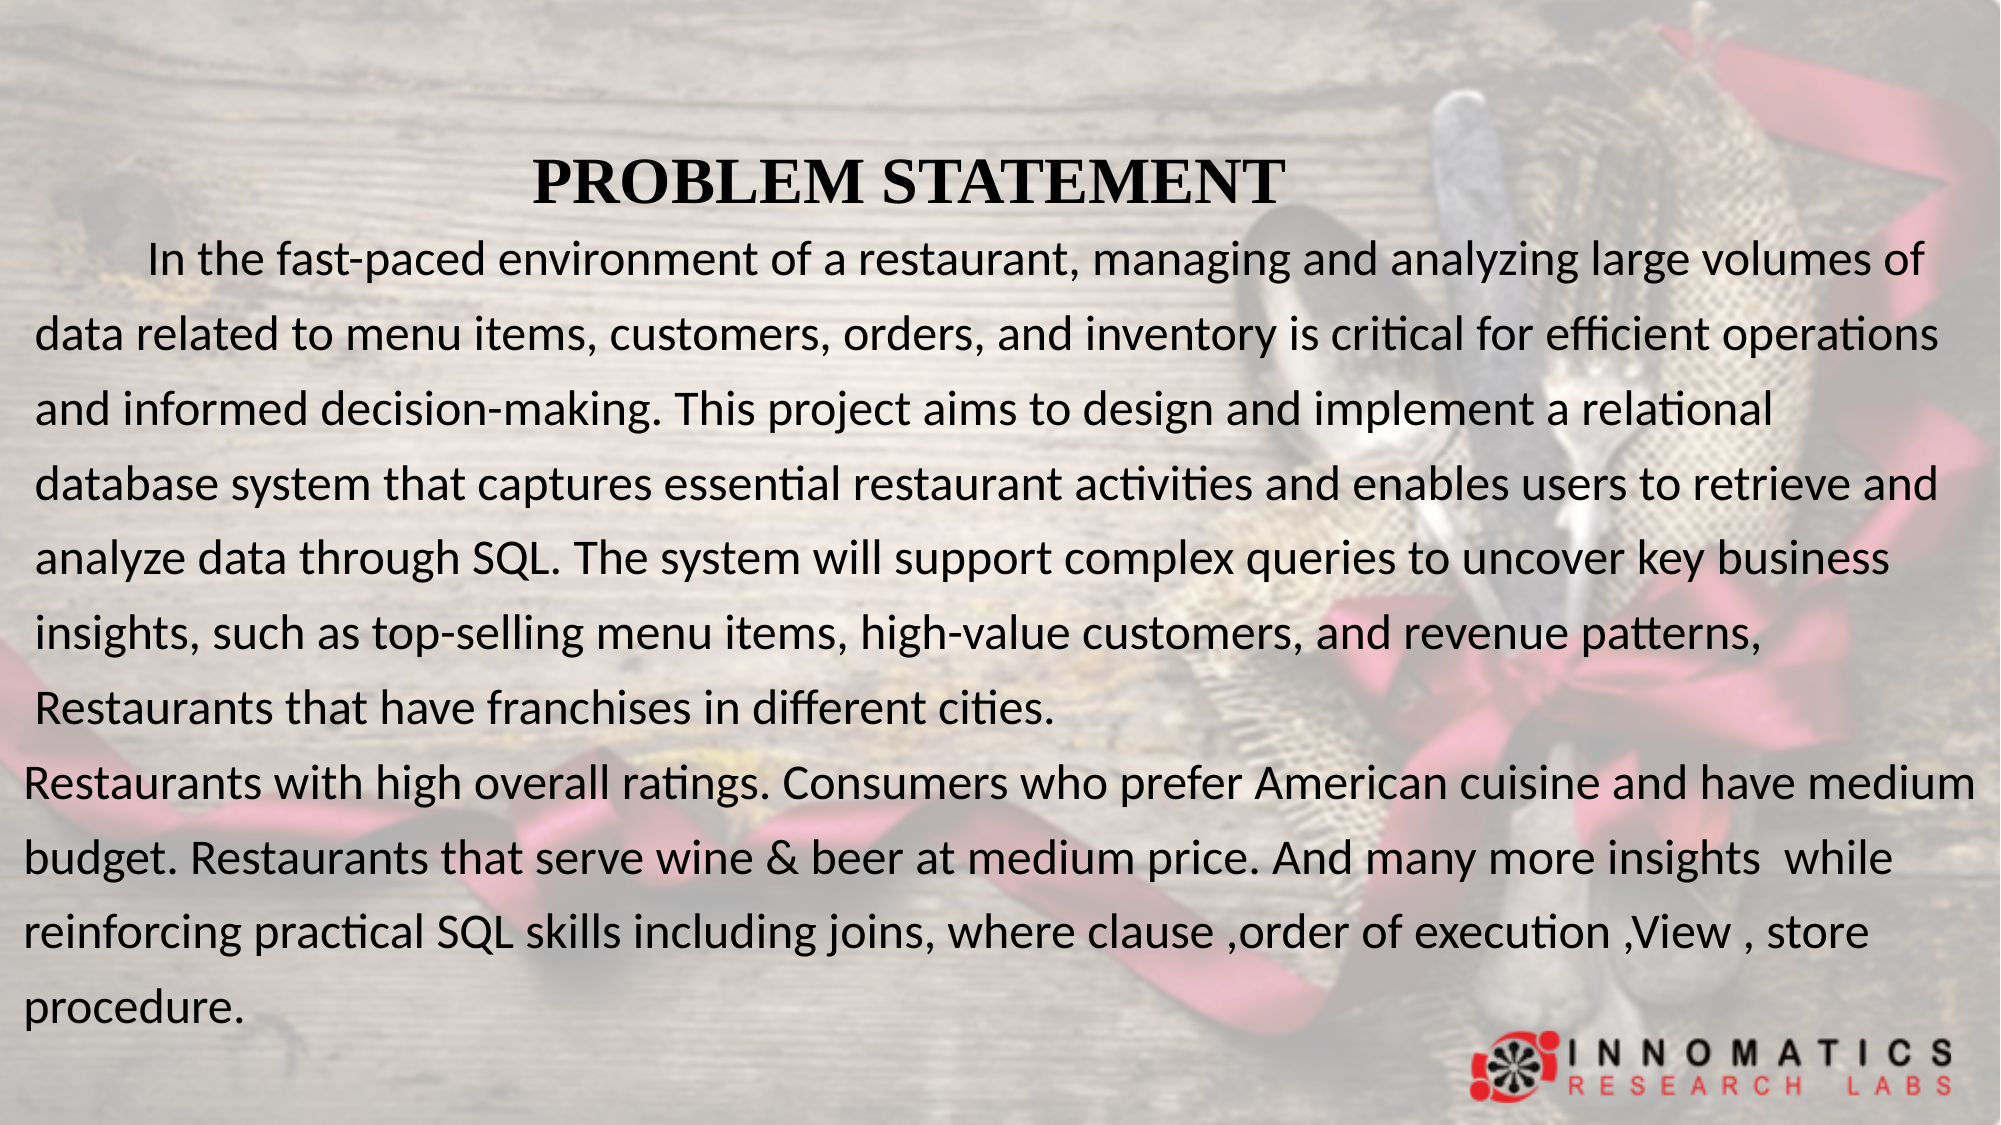

# PROBLEM STATEMENT

           In the fast-paced environment of a restaurant, managing and analyzing large volumes of
 data related to menu items, customers, orders, and inventory is critical for efficient operations
 and informed decision-making. This project aims to design and implement a relational
 database system that captures essential restaurant activities and enables users to retrieve and
 analyze data through SQL. The system will support complex queries to uncover key business
 insights, such as top-selling menu items, high-value customers, and revenue patterns,
 Restaurants that have franchises in different cities.
Restaurants with high overall ratings. Consumers who prefer American cuisine and have medium
budget. Restaurants that serve wine & beer at medium price. And many more insights  while
reinforcing practical SQL skills including joins, where clause ,order of execution ,View , store
procedure.